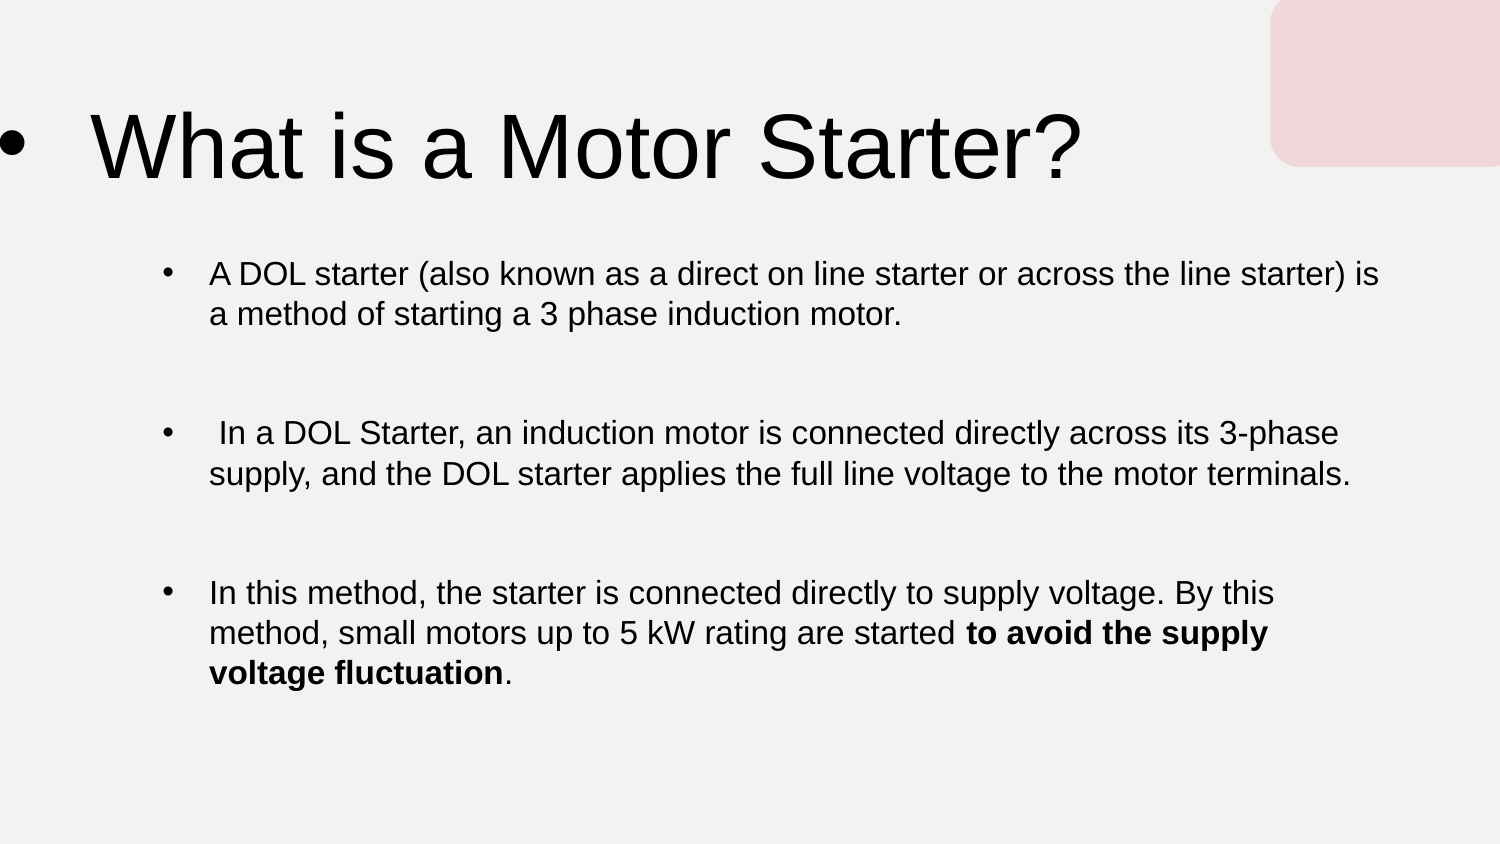

What is a Motor Starter?
# 01
A DOL starter (also known as a direct on line starter or across the line starter) is a method of starting a 3 phase induction motor.

 In a DOL Starter, an induction motor is connected directly across its 3-phase supply, and the DOL starter applies the full line voltage to the motor terminals.

In this method, the starter is connected directly to supply voltage. By this method, small motors up to 5 kW rating are started to avoid the supply voltage fluctuation.
02
03